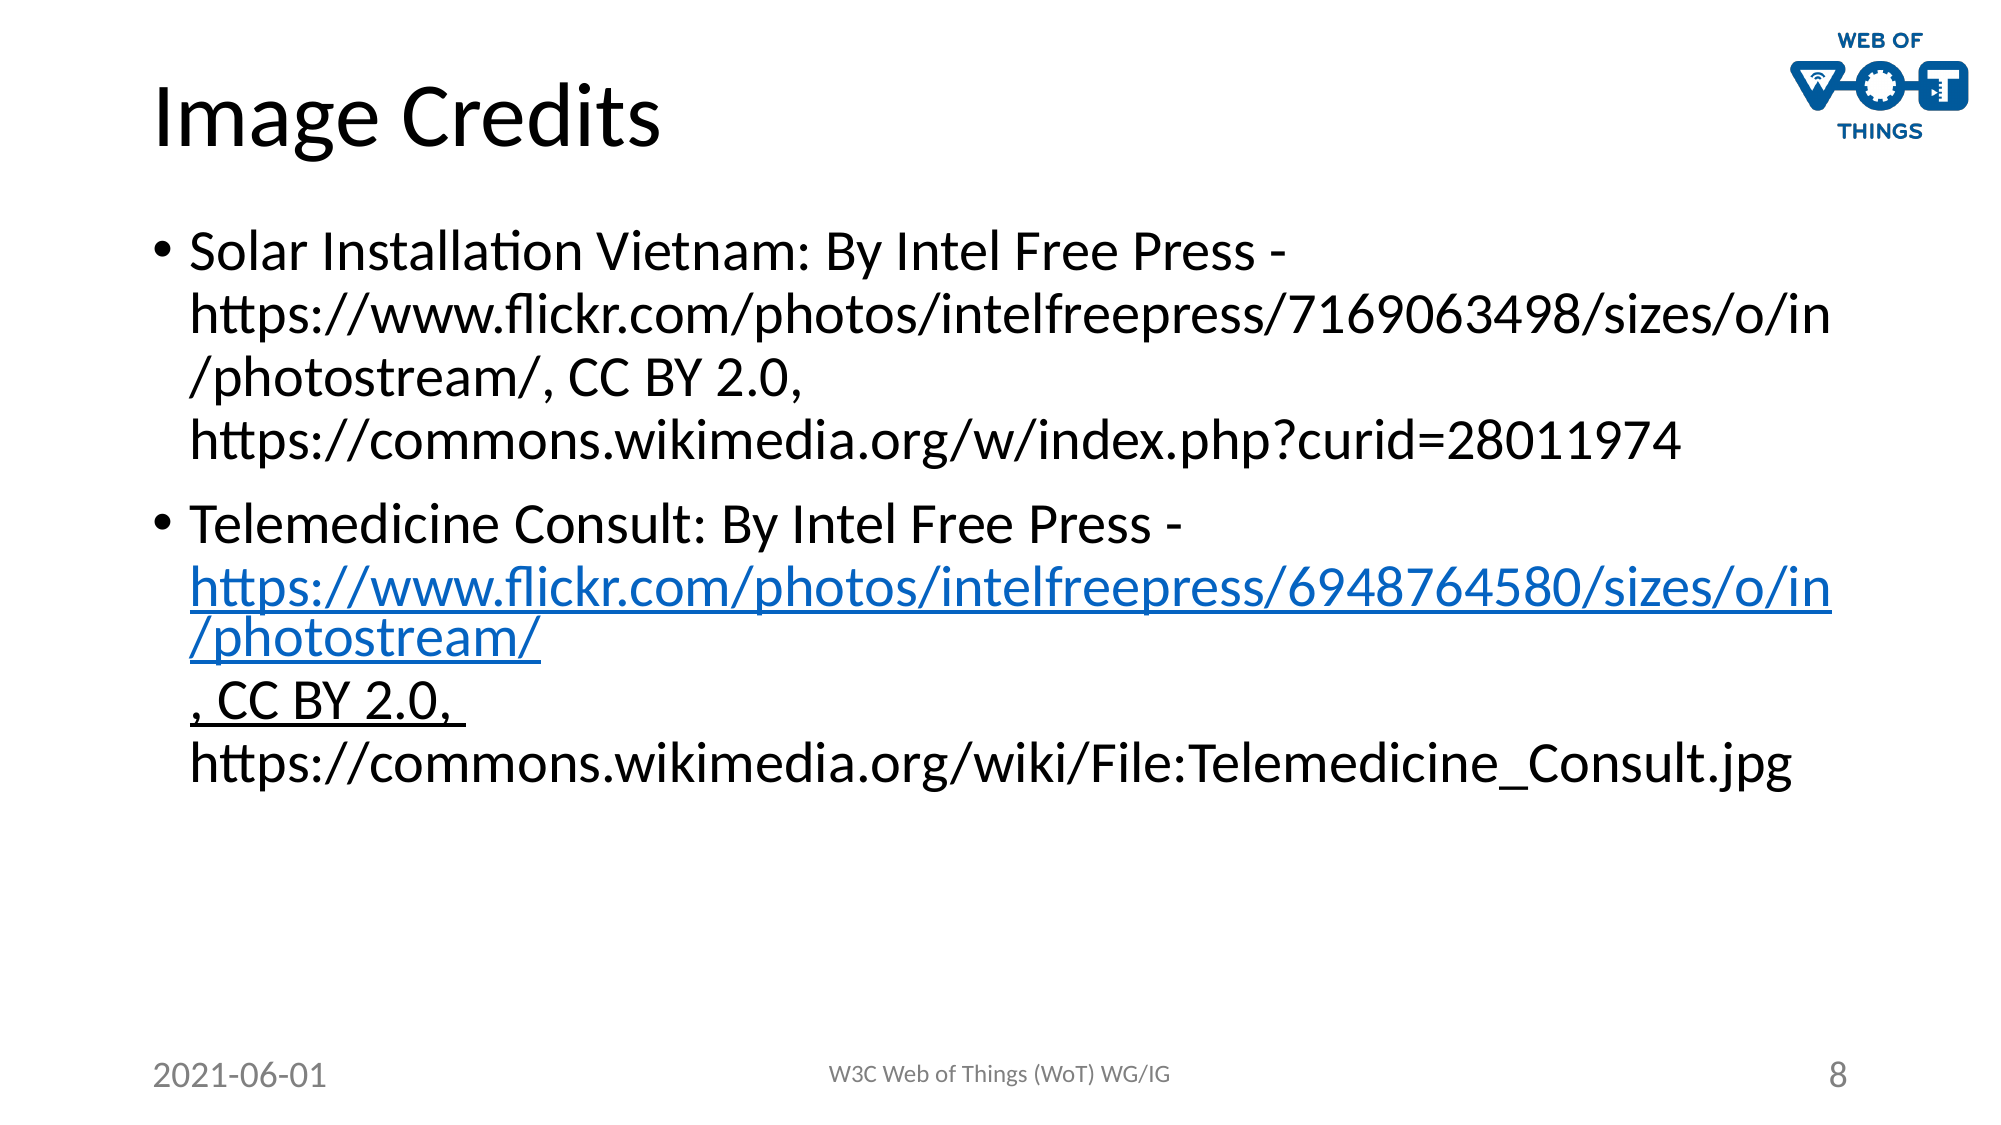

# Image Credits
Solar Installation Vietnam: By Intel Free Press - https://www.flickr.com/photos/intelfreepress/7169063498/sizes/o/in/photostream/, CC BY 2.0, https://commons.wikimedia.org/w/index.php?curid=28011974
Telemedicine Consult: By Intel Free Press - https://www.flickr.com/photos/intelfreepress/6948764580/sizes/o/in/photostream/, CC BY 2.0,  https://commons.wikimedia.org/wiki/File:Telemedicine_Consult.jpg

2021-06-01
W3C Web of Things (WoT) WG/IG
8